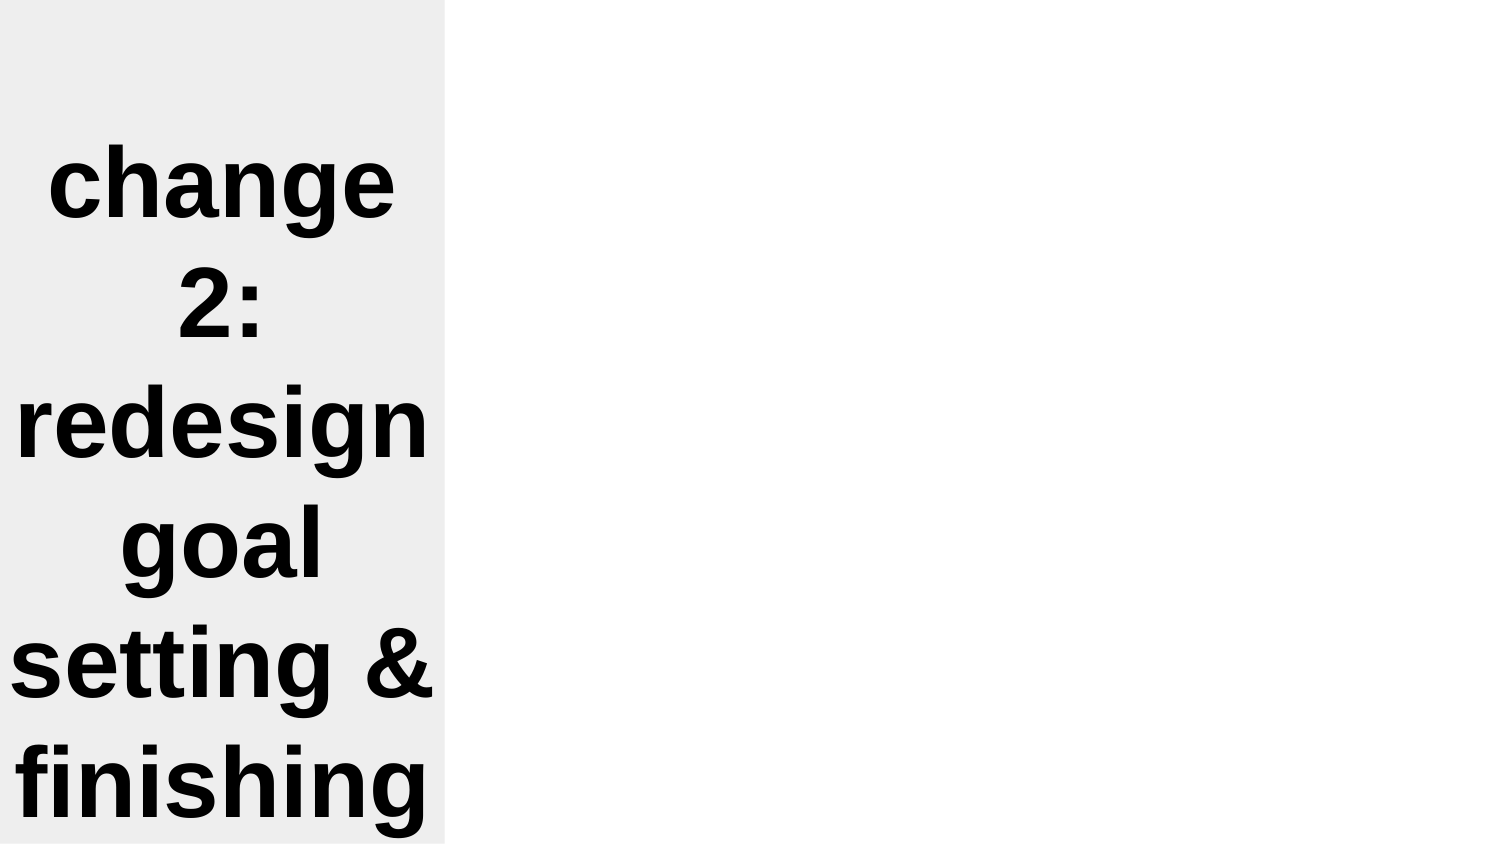

change 2: redesign goal setting & finishing